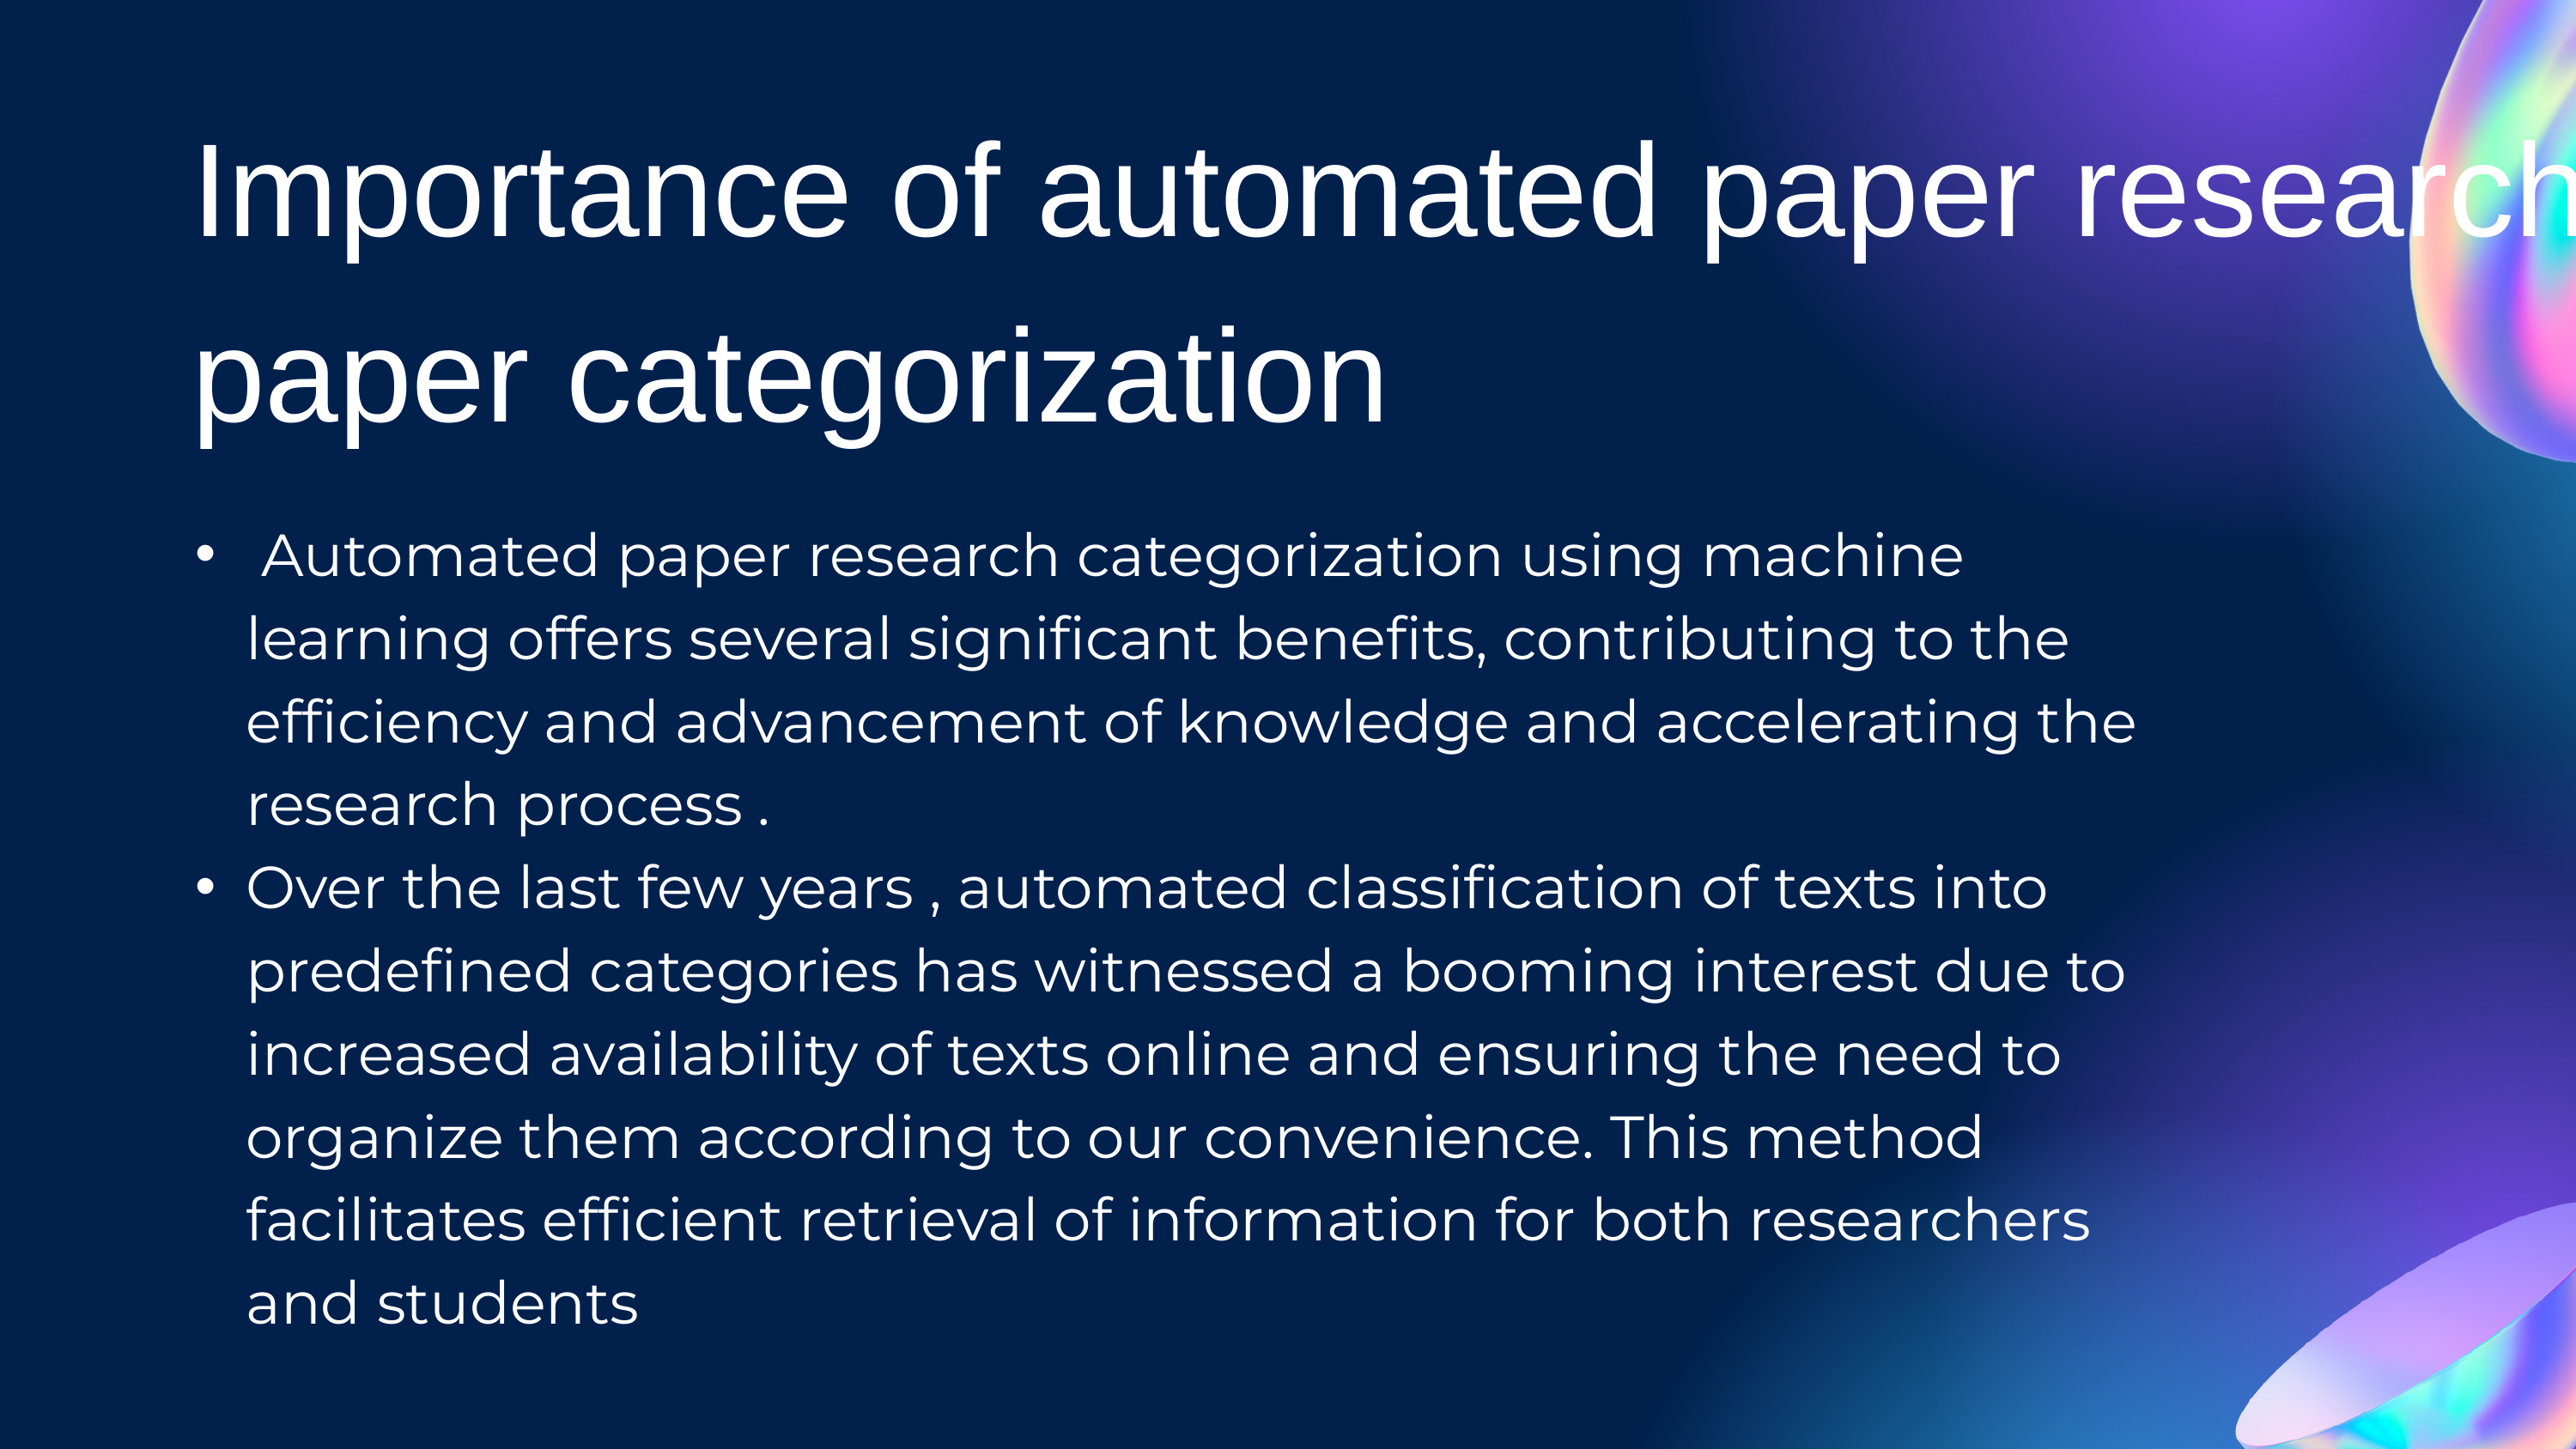

Importance of automated paper research paper categorization
 Automated paper research categorization using machine learning offers several significant benefits, contributing to the efficiency and advancement of knowledge and accelerating the research process .
Over the last few years , automated classification of texts into predefined categories has witnessed a booming interest due to increased availability of texts online and ensuring the need to organize them according to our convenience. This method facilitates efficient retrieval of information for both researchers and students